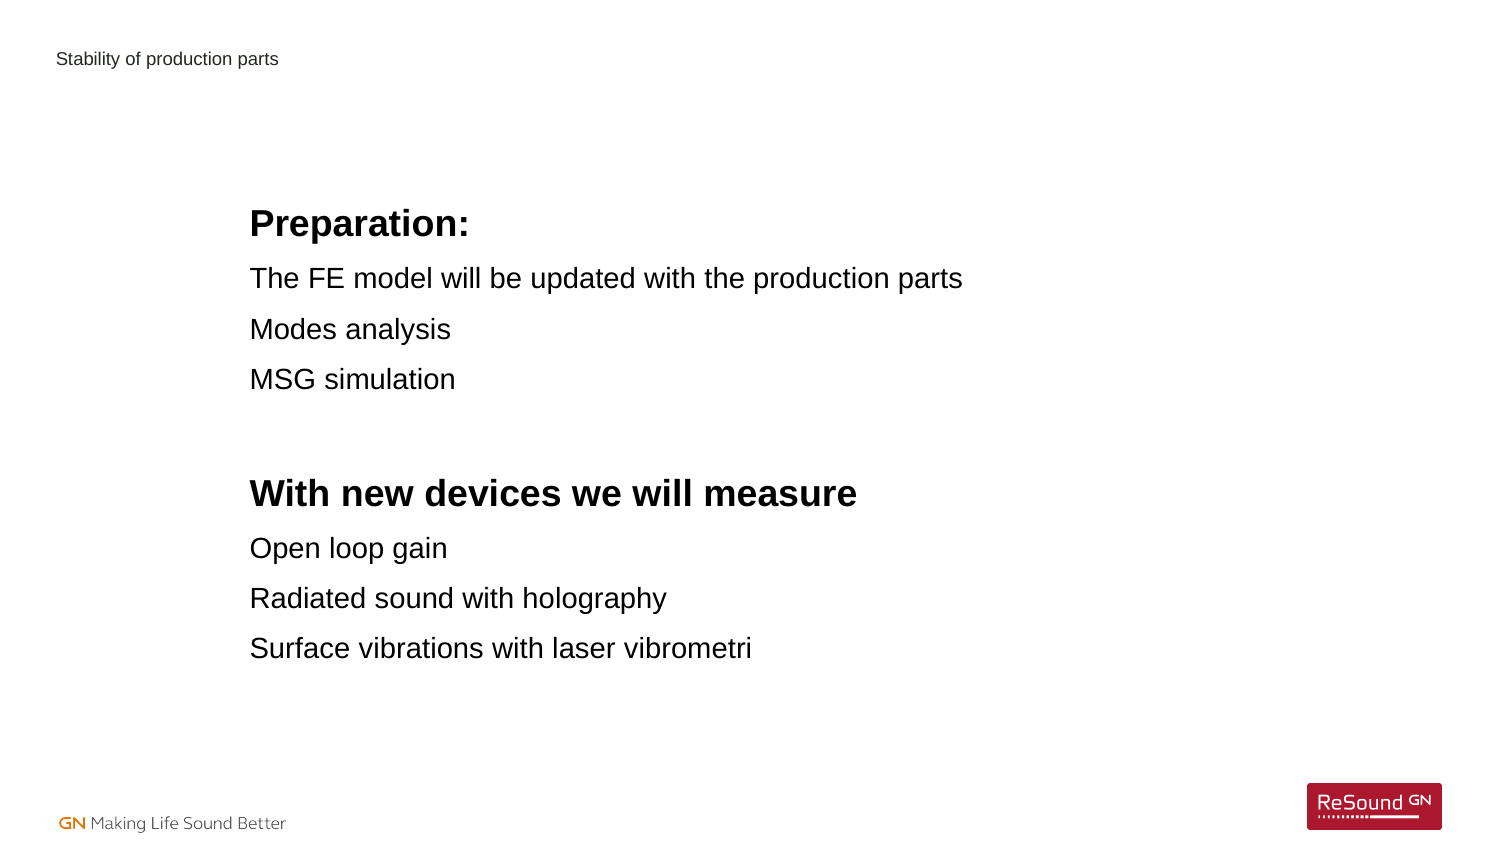

# Stability of production parts
Preparation:
The FE model will be updated with the production parts
Modes analysis
MSG simulation

With new devices we will measure
Open loop gain
Radiated sound with holography
Surface vibrations with laser vibrometri